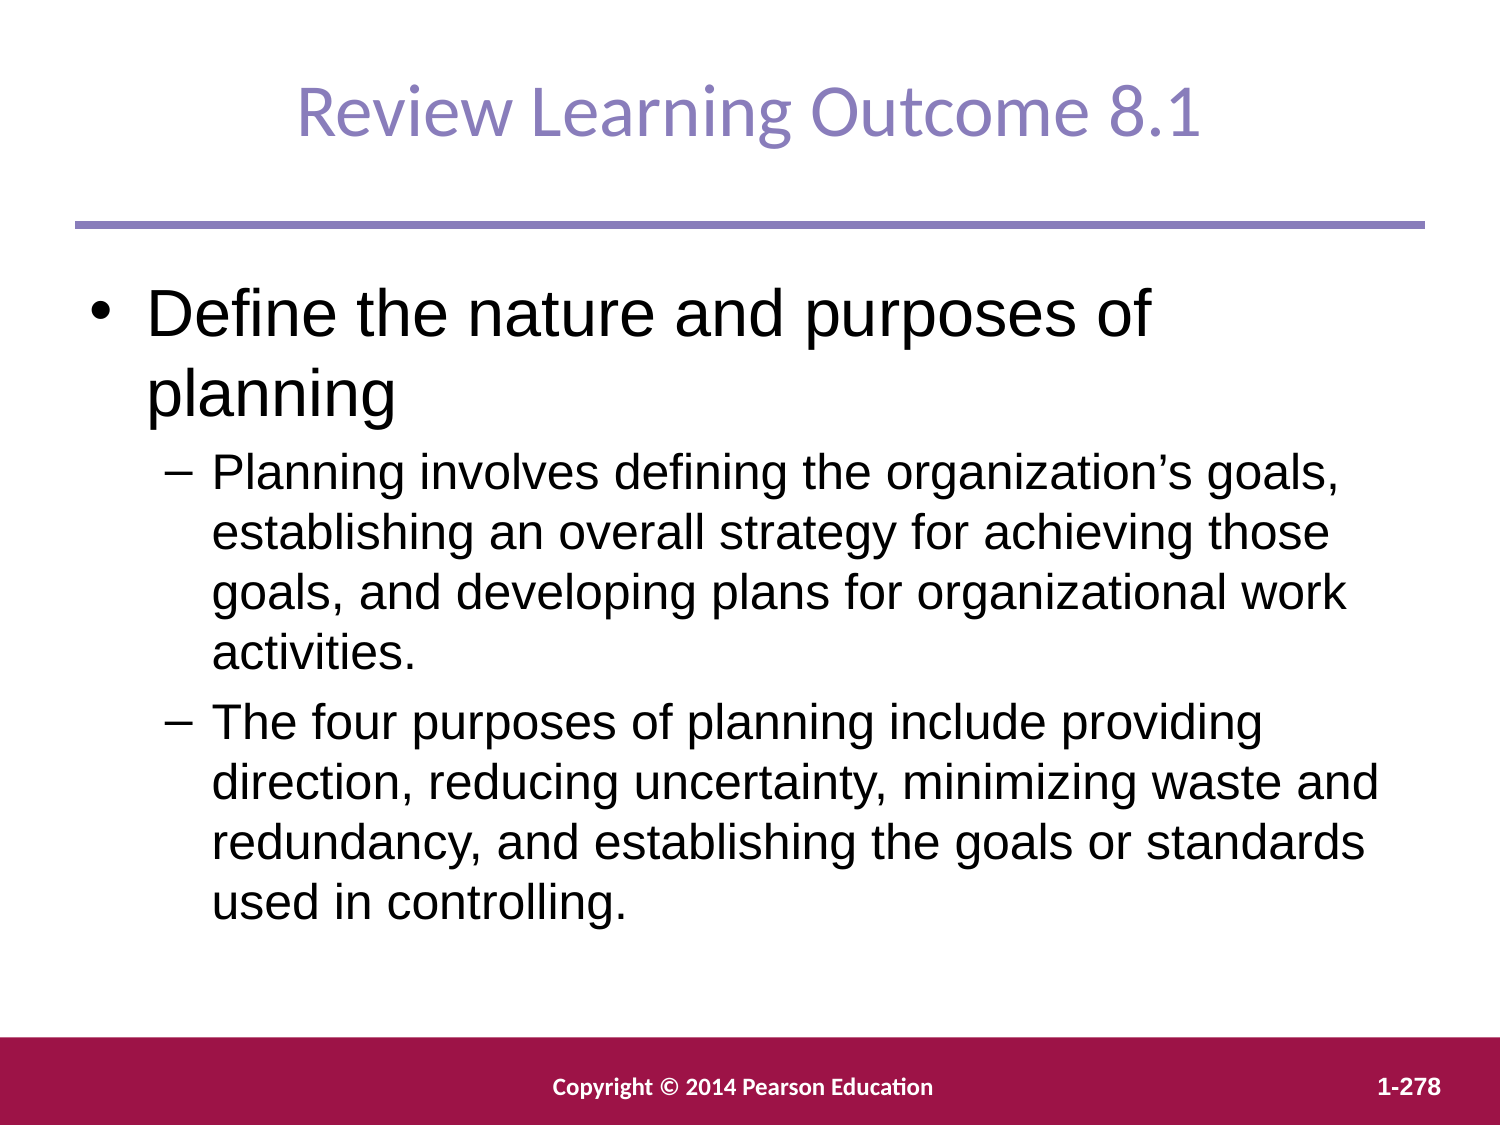

Review Learning Outcome 8.1
Define the nature and purposes of planning
Planning involves defining the organization’s goals, establishing an overall strategy for achieving those goals, and developing plans for organizational work activities.
The four purposes of planning include providing direction, reducing uncertainty, minimizing waste and redundancy, and establishing the goals or standards used in controlling.